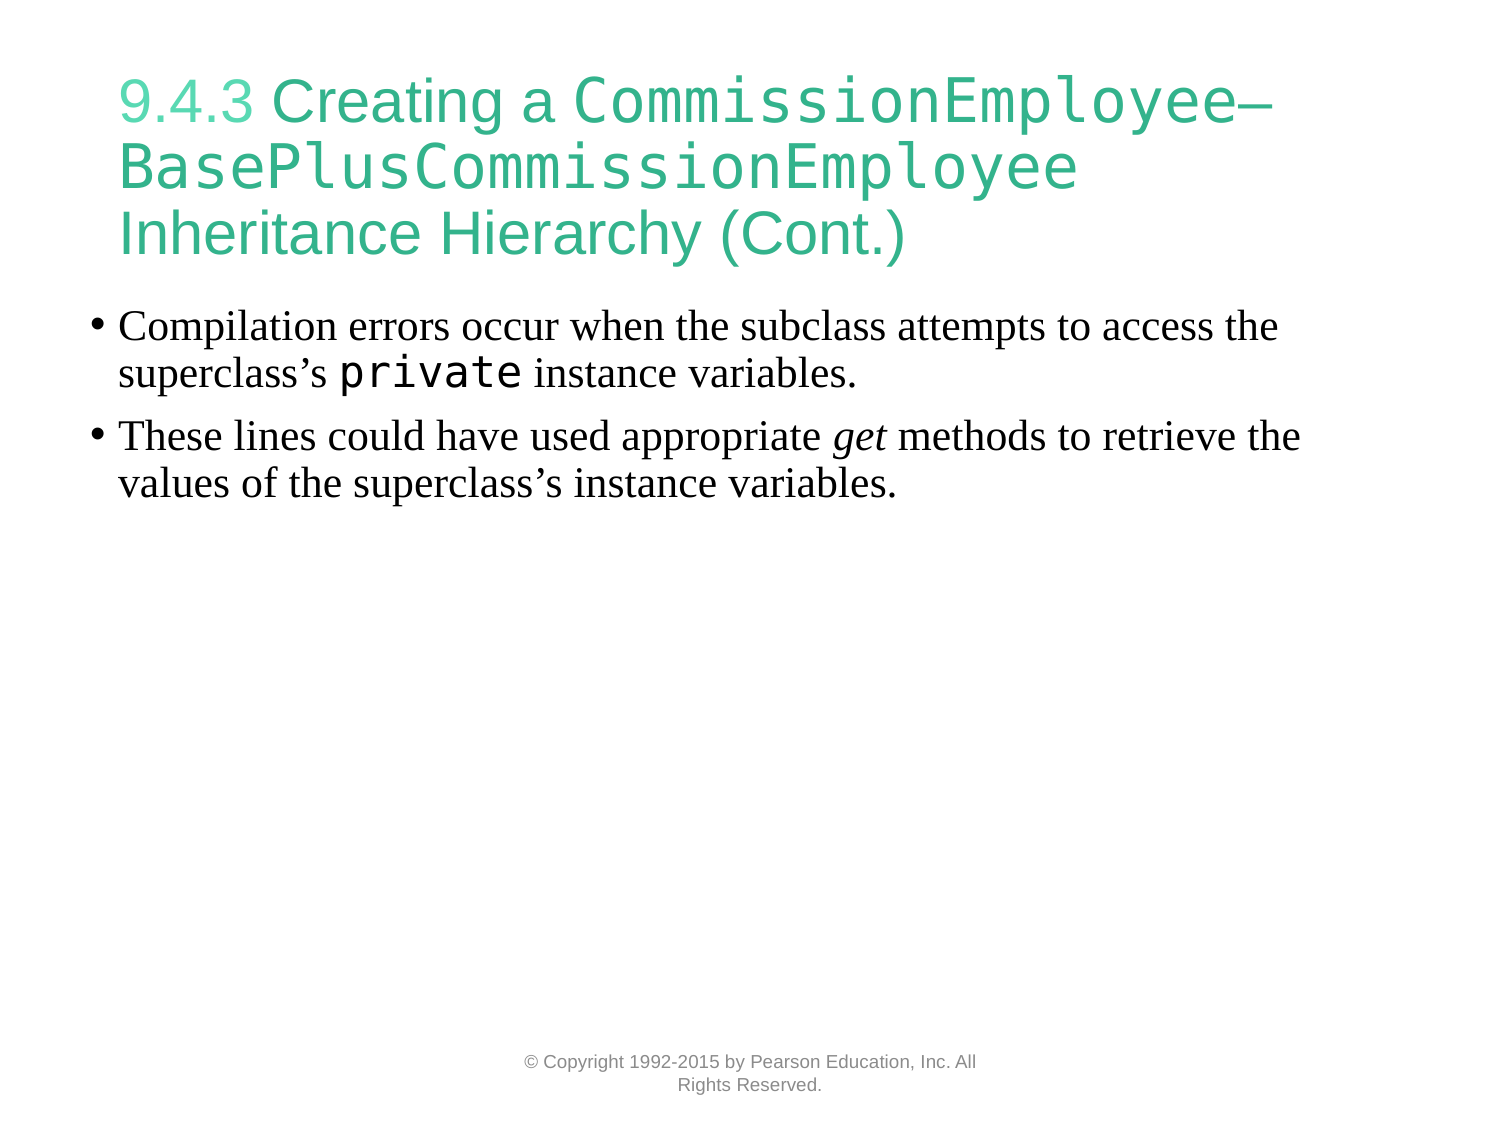

# 9.4.3 Creating a CommissionEmployee–BasePlusCommissionEmployee Inheritance Hierarchy (Cont.)
Compilation errors occur when the subclass attempts to access the superclass’s private instance variables.
These lines could have used appropriate get methods to retrieve the values of the superclass’s instance variables.
© Copyright 1992-2015 by Pearson Education, Inc. All Rights Reserved.